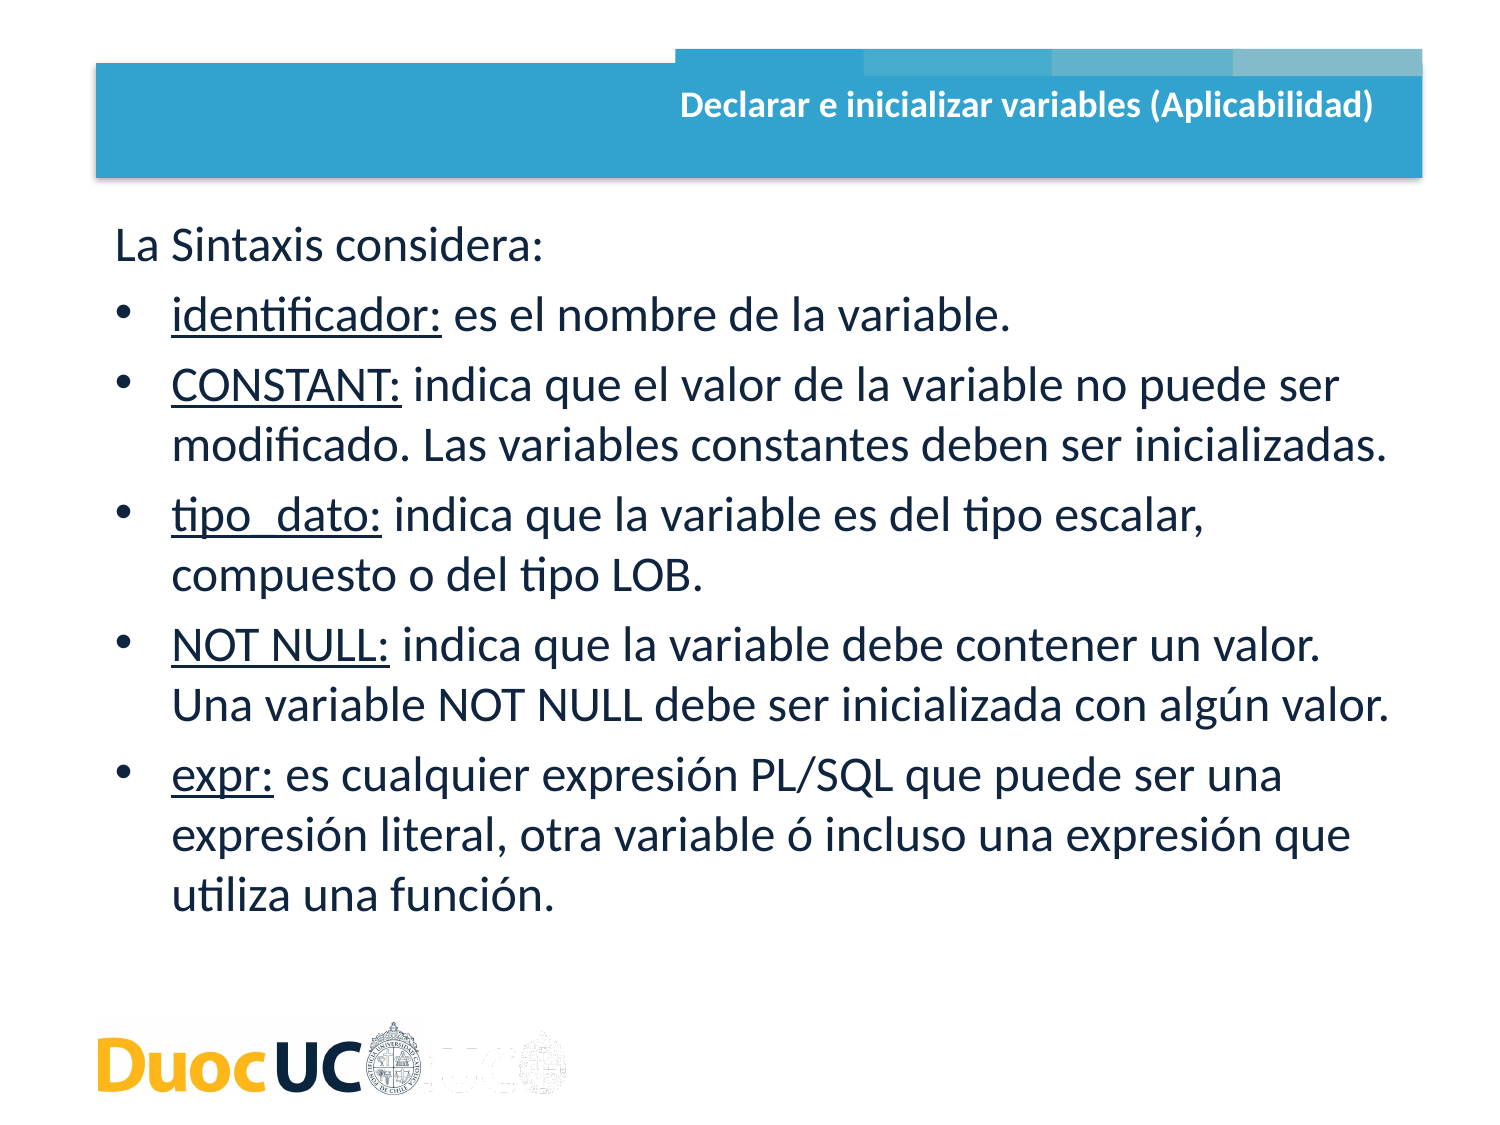

Declarar e inicializar variables (Aplicabilidad)
La Sintaxis considera:
identificador: es el nombre de la variable.
CONSTANT: indica que el valor de la variable no puede ser modificado. Las variables constantes deben ser inicializadas.
tipo_dato: indica que la variable es del tipo escalar, compuesto o del tipo LOB.
NOT NULL: indica que la variable debe contener un valor. Una variable NOT NULL debe ser inicializada con algún valor.
expr: es cualquier expresión PL/SQL que puede ser una expresión literal, otra variable ó incluso una expresión que utiliza una función.